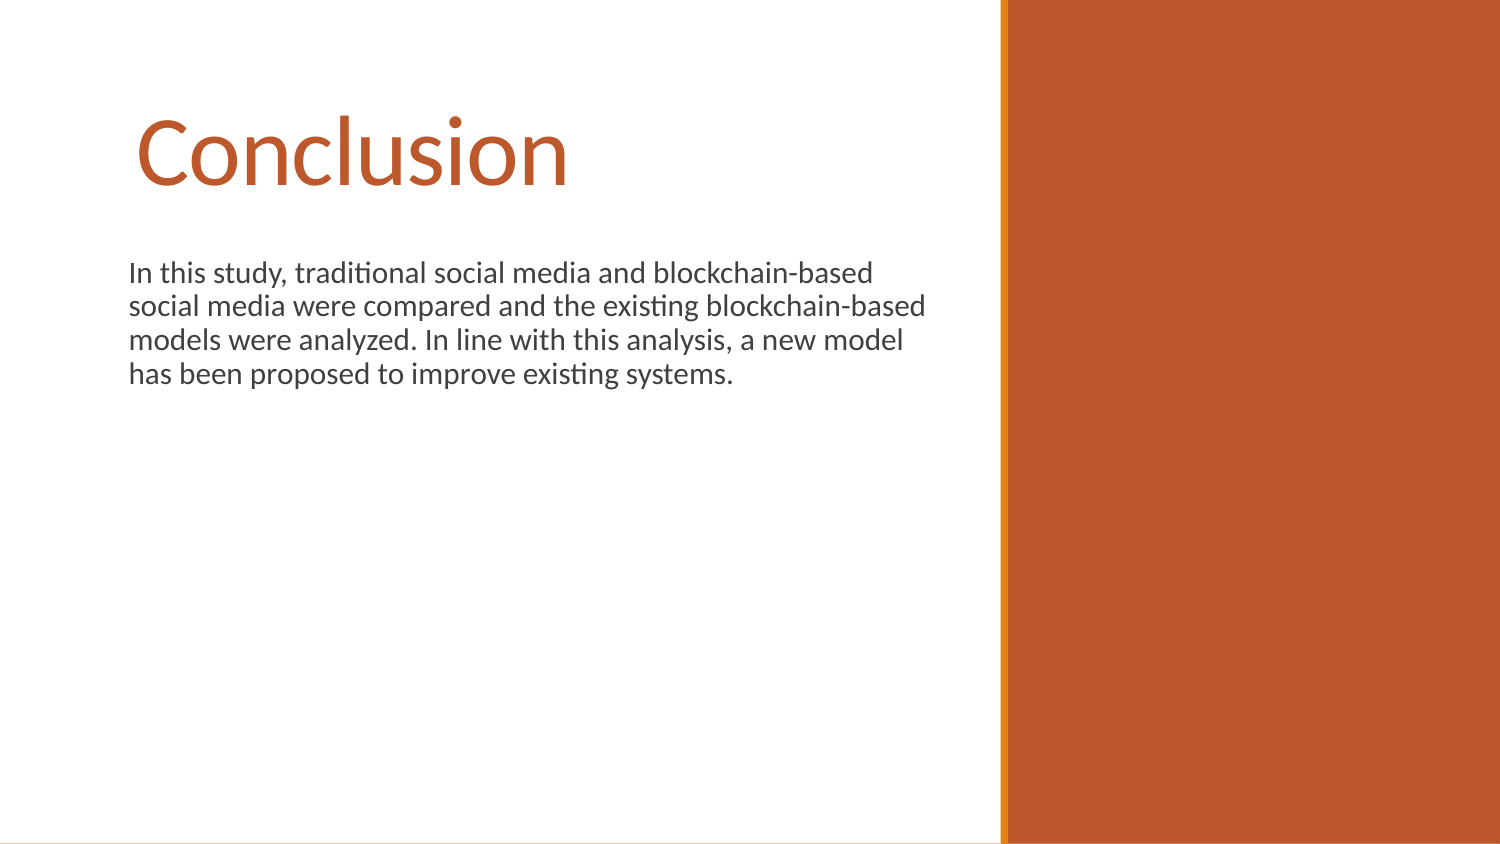

Conclusion

In this study, traditional social media and blockchain-based social media were compared and the existing blockchain-based models were analyzed. In line with this analysis, a new model has been proposed to improve existing systems.